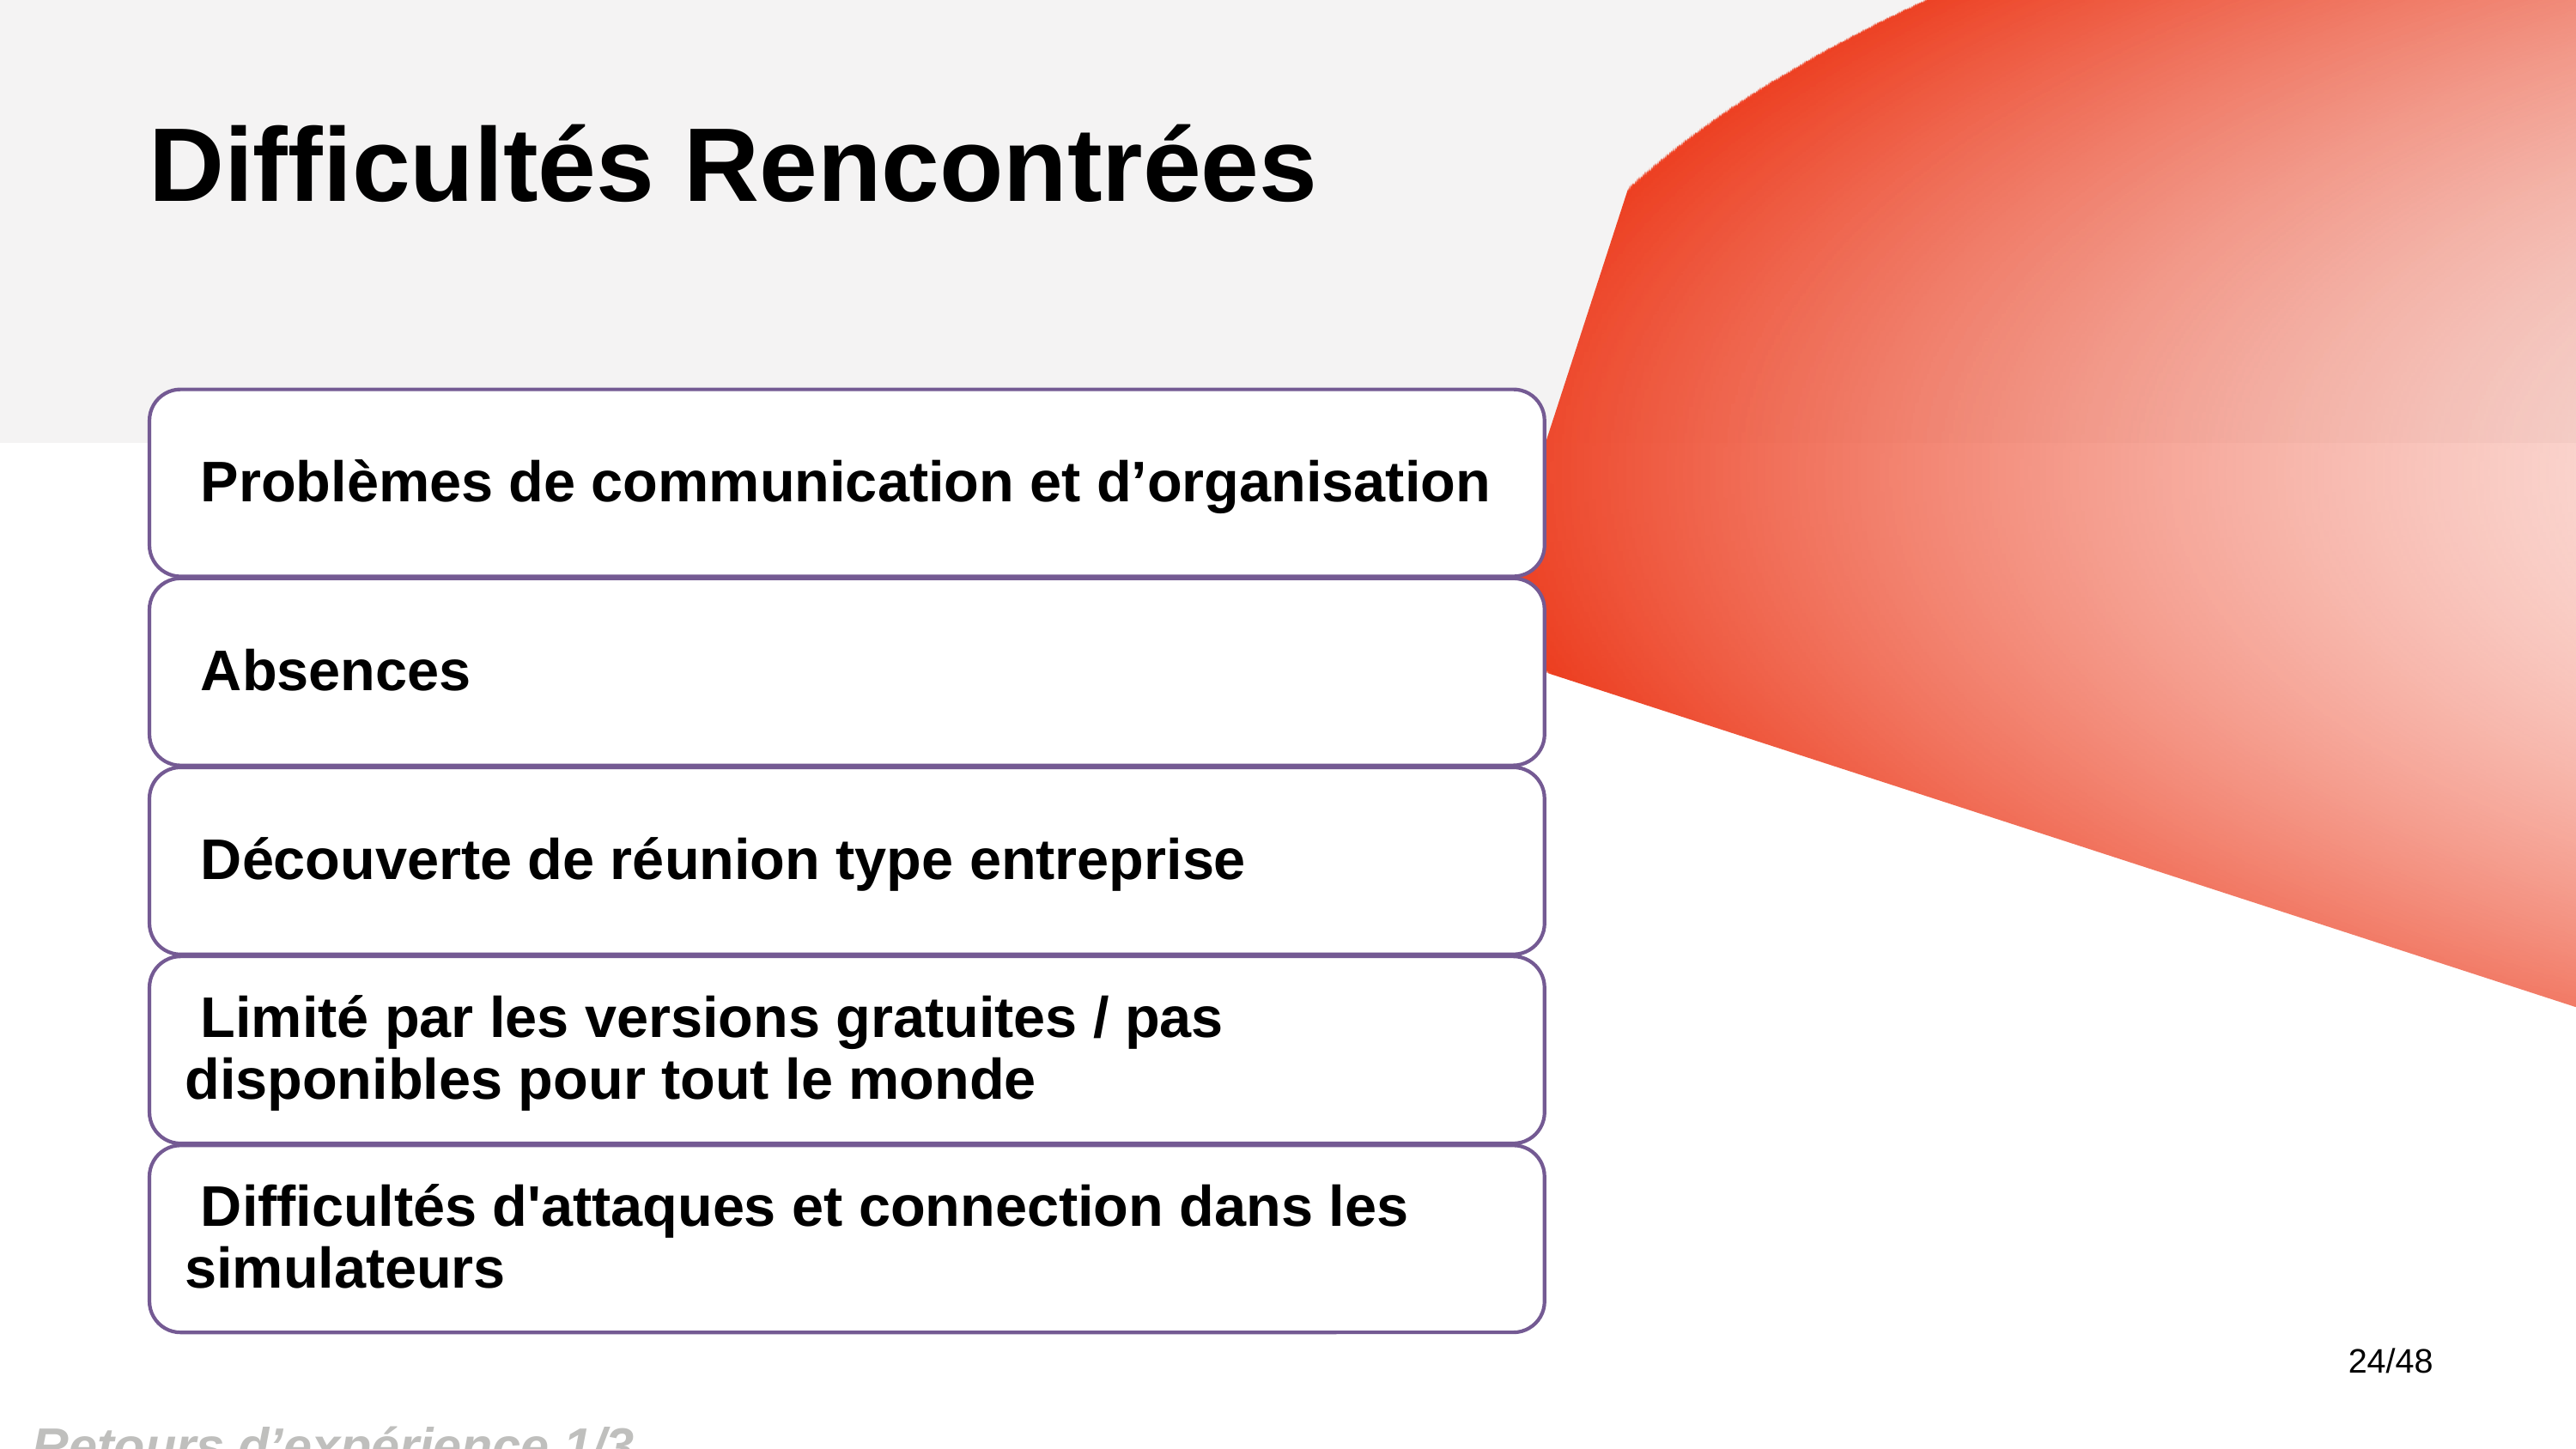

Difficultés Rencontrées
 Problèmes de communication et d’organisation
 Absences
 Découverte de réunion type entreprise
 Limité par les versions gratuites / pas disponibles pour tout le monde
 Difficultés d'attaques et connection dans les simulateurs
24/48
Retours d’expérience 1/3